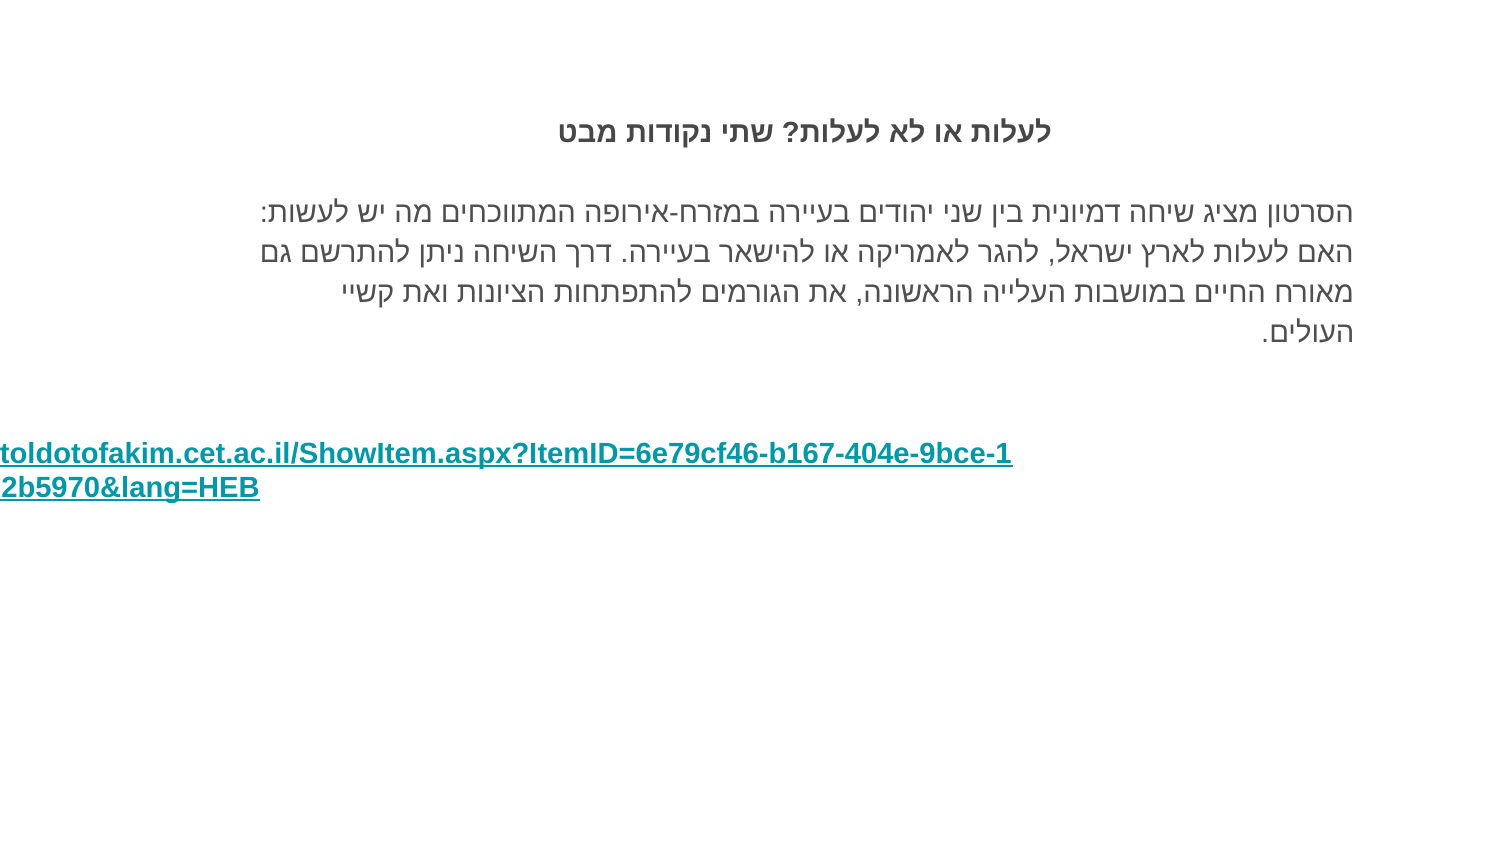

לעלות או לא לעלות? שתי נקודות מבט

הסרטון מציג שיחה דמיונית בין שני יהודים בעיירה במזרח-אירופה המתווכחים מה יש לעשות: האם לעלות לארץ ישראל, להגר לאמריקה או להישאר בעיירה. דרך השיחה ניתן להתרשם גם מאורח החיים במושבות העלייה הראשונה, את הגורמים להתפתחות הציונות ואת קשיי העולים.

http://toldotofakim.cet.ac.il/ShowItem.aspx?ItemID=6e79cf46-b167-404e-9bce-1b60532b5970&lang=HEB